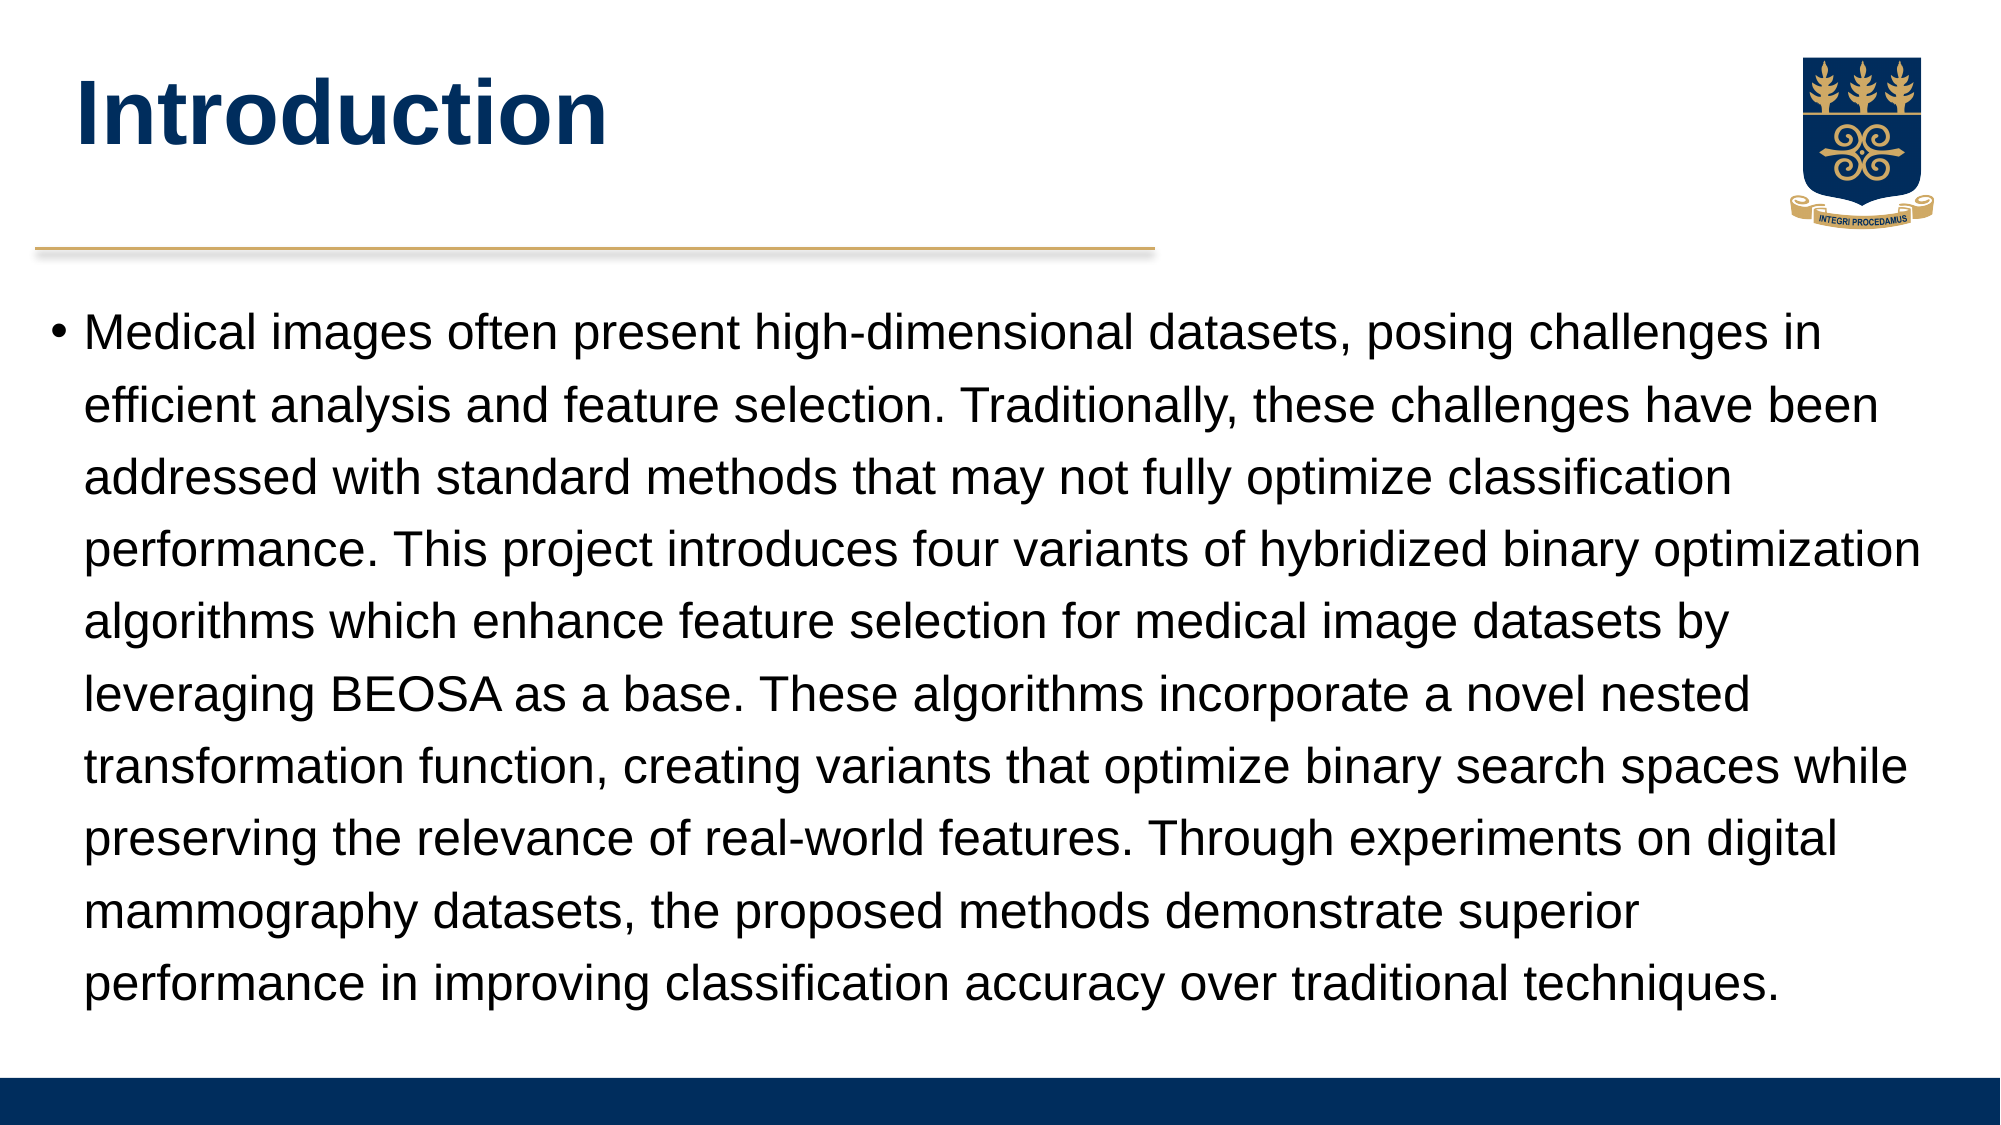

# Introduction
Medical images often present high-dimensional datasets, posing challenges in efficient analysis and feature selection. Traditionally, these challenges have been addressed with standard methods that may not fully optimize classification performance. This project introduces four variants of hybridized binary optimization algorithms which enhance feature selection for medical image datasets by leveraging BEOSA as a base. These algorithms incorporate a novel nested transformation function, creating variants that optimize binary search spaces while preserving the relevance of real-world features. Through experiments on digital mammography datasets, the proposed methods demonstrate superior performance in improving classification accuracy over traditional techniques.